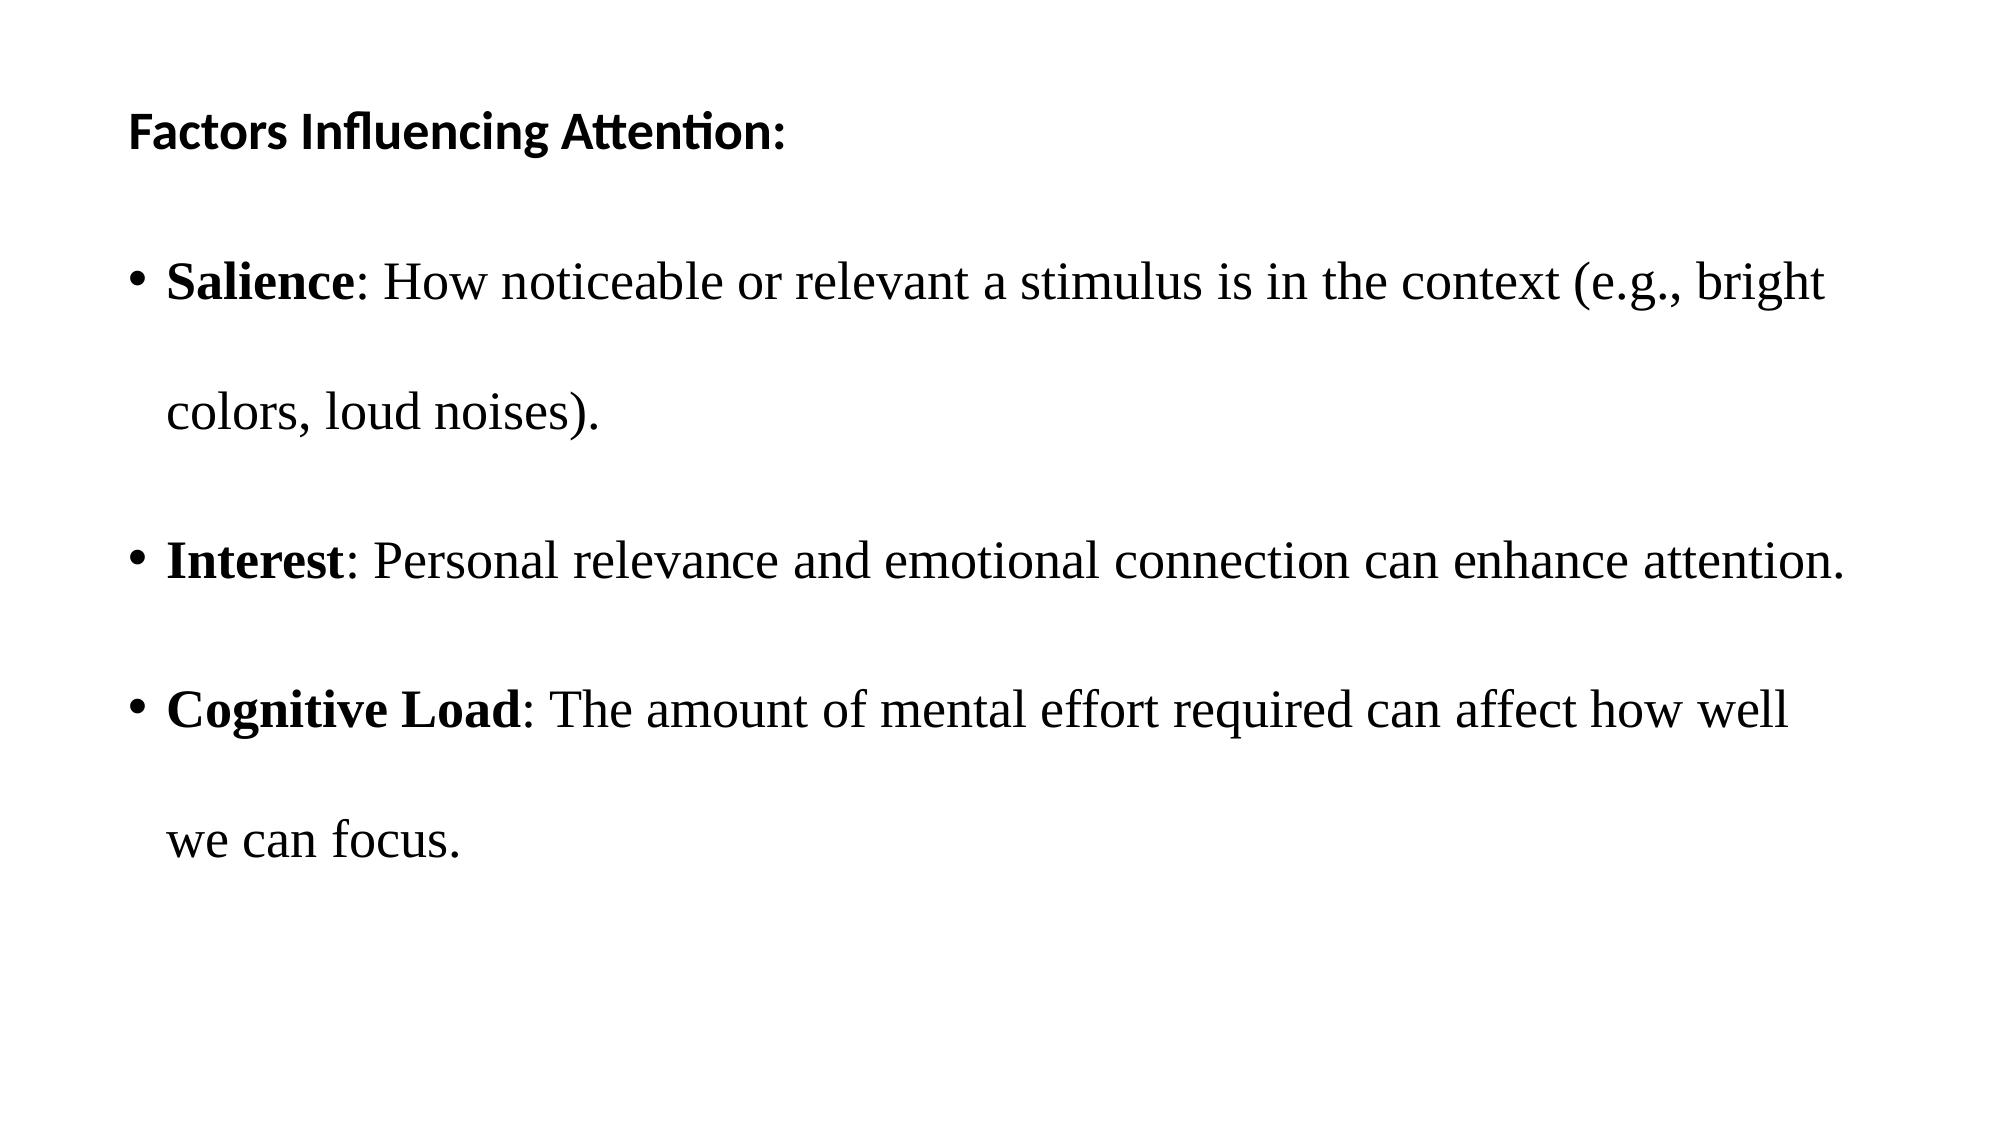

#
Factors Influencing Attention:
Salience: How noticeable or relevant a stimulus is in the context (e.g., bright colors, loud noises).
Interest: Personal relevance and emotional connection can enhance attention.
Cognitive Load: The amount of mental effort required can affect how well we can focus.